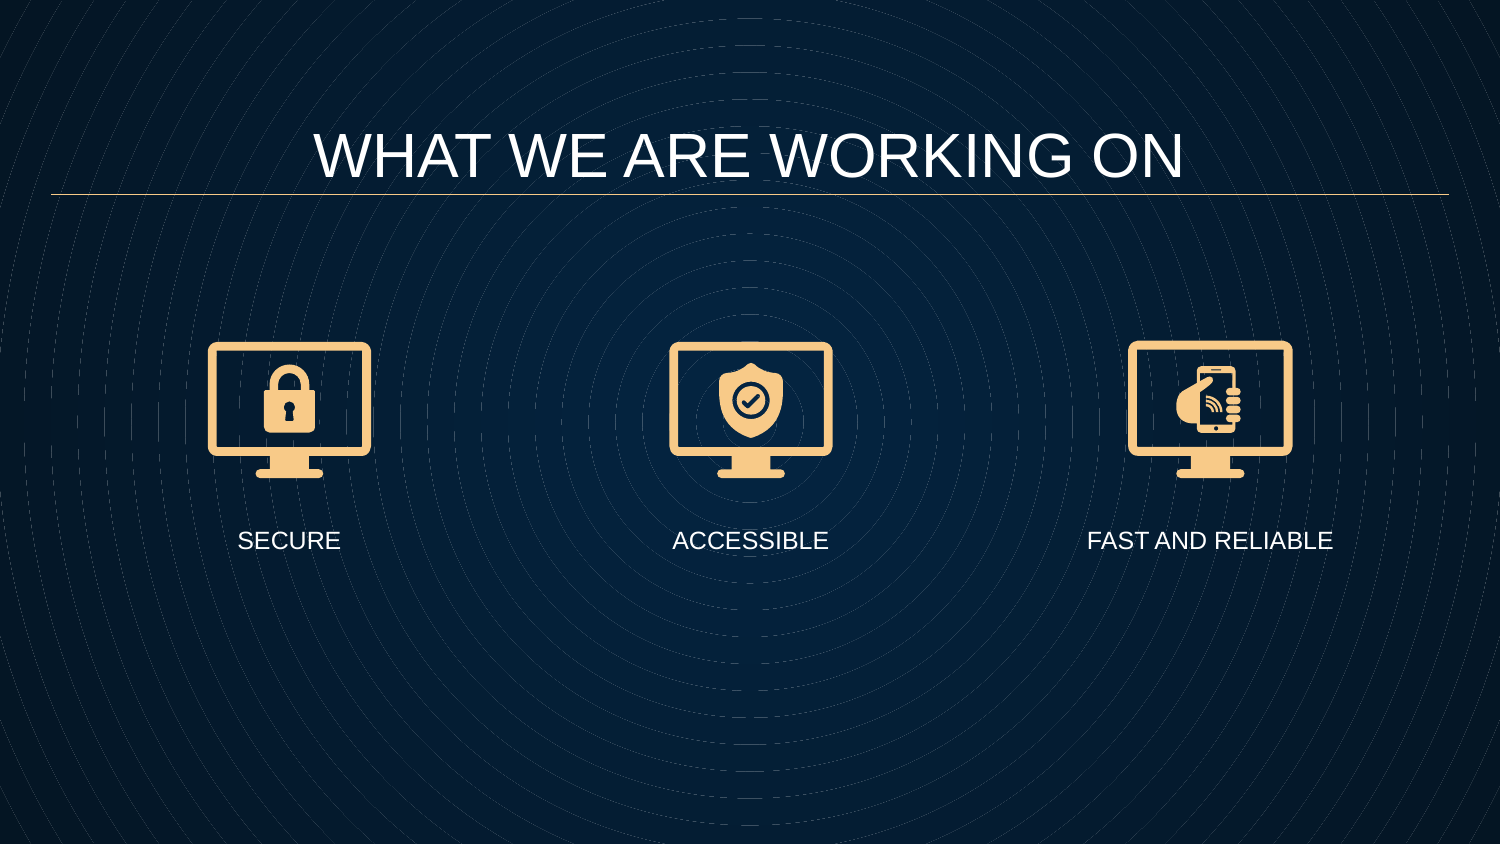

WHAT WE ARE WORKING ON

# SECURE
ACCESSIBLE
FAST AND RELIABLE